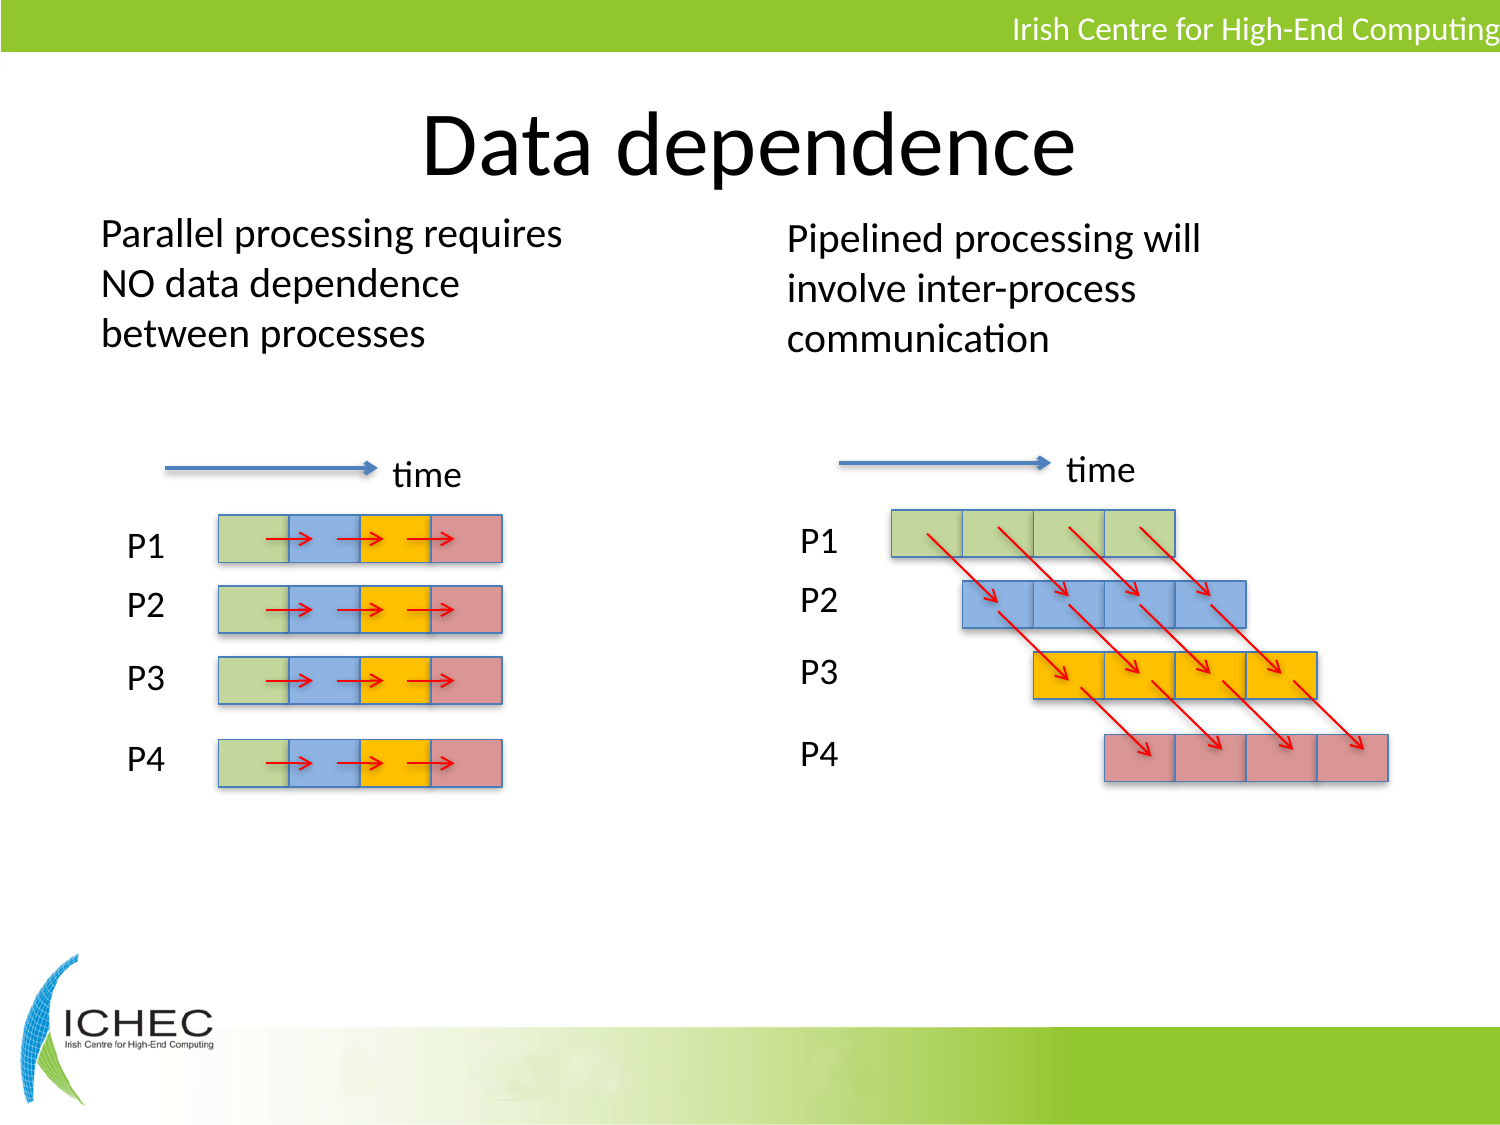

# Data dependence
Parallel processing requires NO data dependence between processes
Pipelined processing will involve inter-process communication
time
P1

P2

P3

P4

time
P1

P2

P3

P4